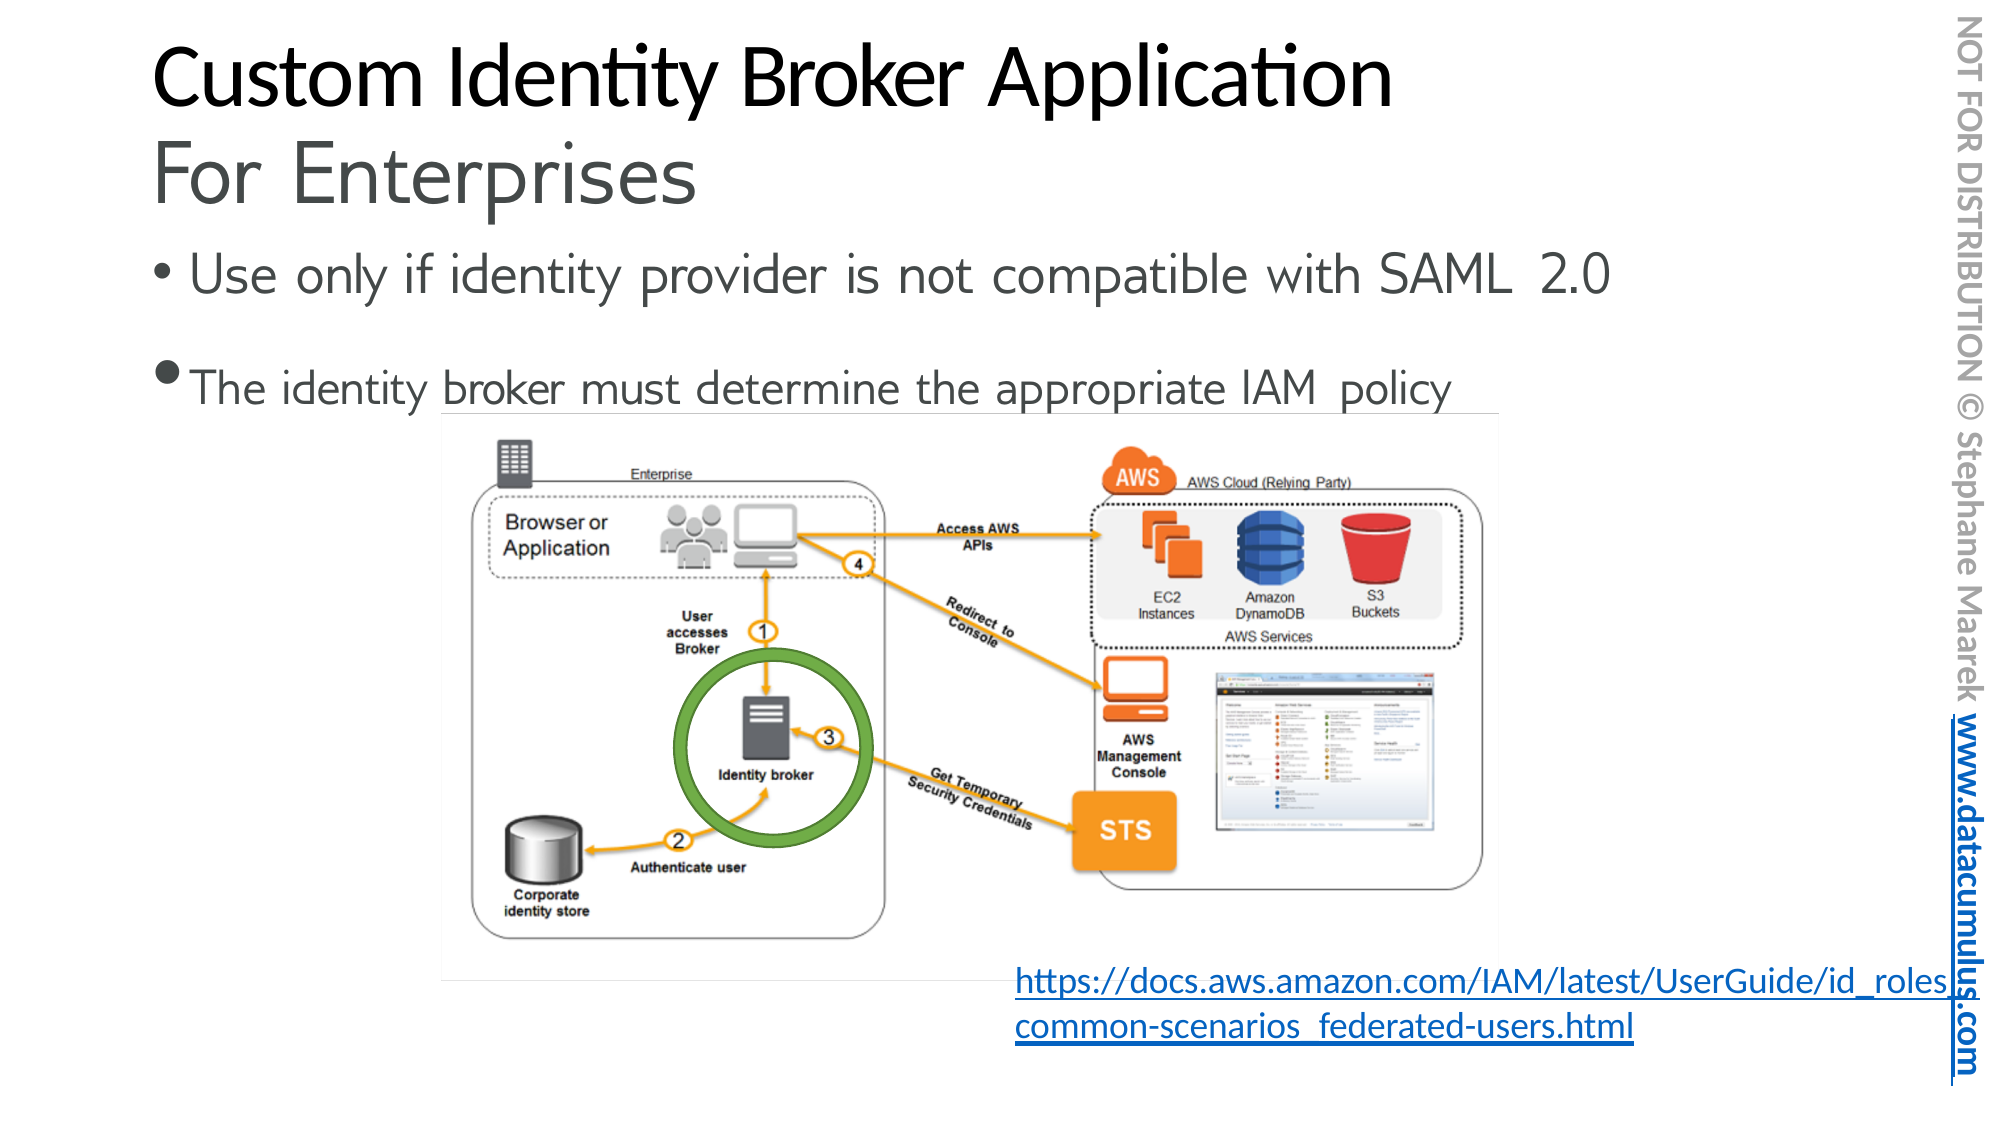

# Custom Identity Broker Application
NOT FOR DISTRIBUTION © Stephane Maarek www.datacumulus.com
For Enterprises
Use only if identity provider is not compatible with SAML 2.0
The identity broker must determine the appropriate IAM policy

https://docs.aws.amazon.com/IAM/latest/UserGuide/id_roles_  common-scenarios_federated-users.html

© Stephane Maarek